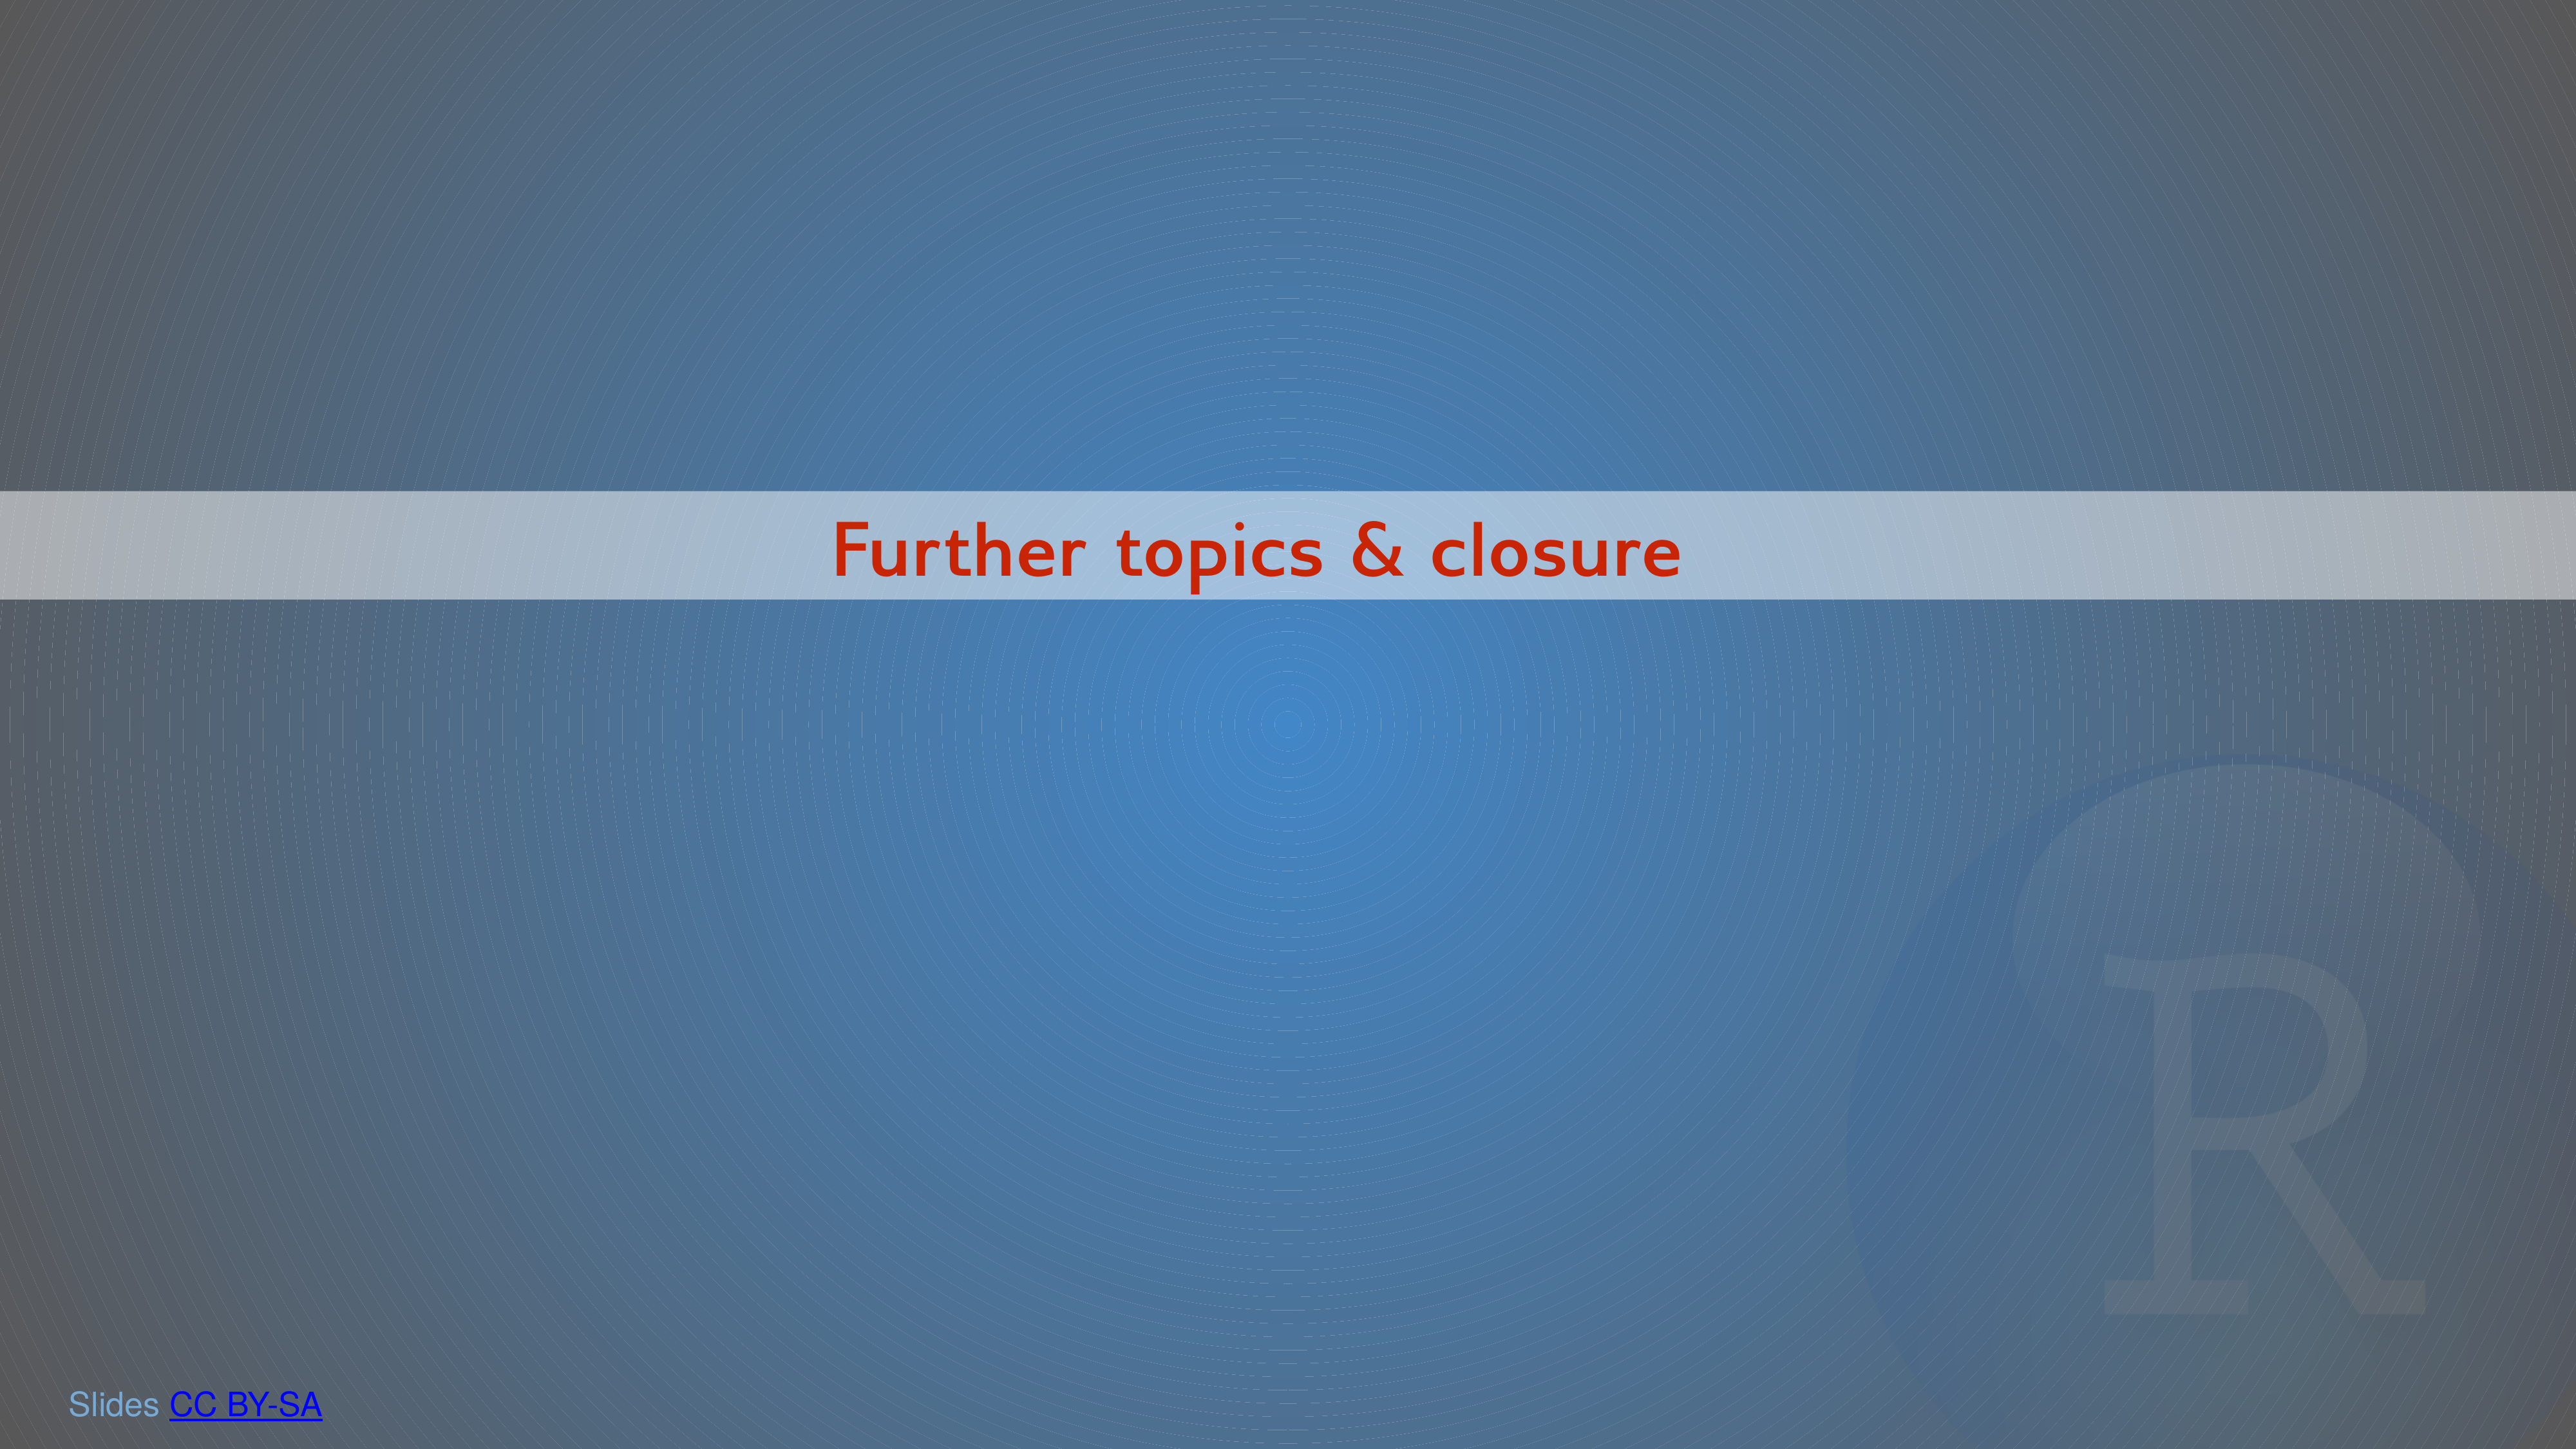

Further topics & closure
Slides CC BY-SA